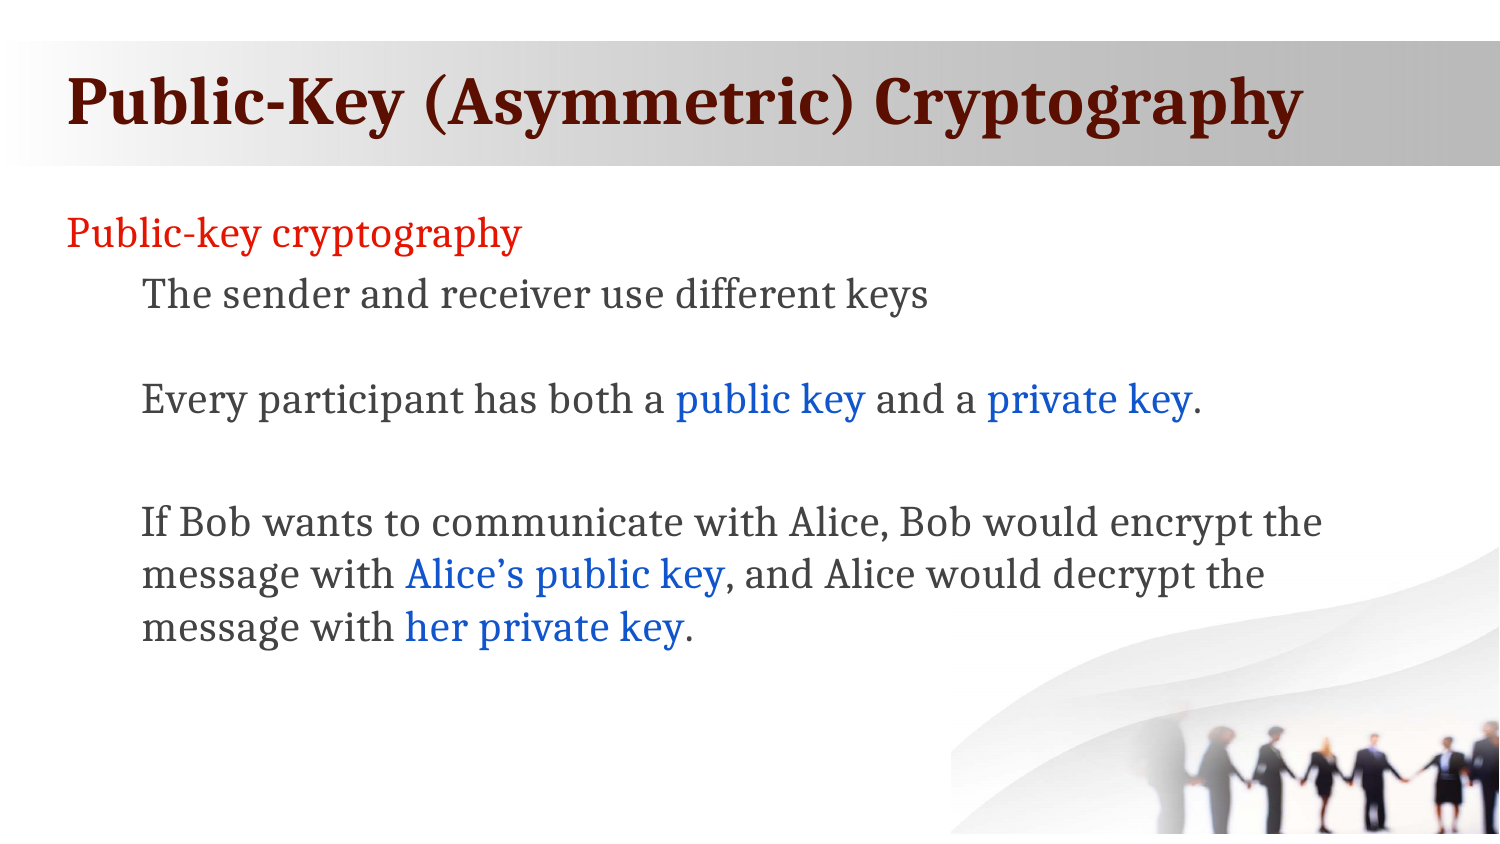

# Public-Key (Asymmetric) Cryptography
Public-key cryptography
The sender and receiver use different keys

Every participant has both a public key and a private key.

If Bob wants to communicate with Alice, Bob would encrypt the message with Alice’s public key, and Alice would decrypt the message with her private key.